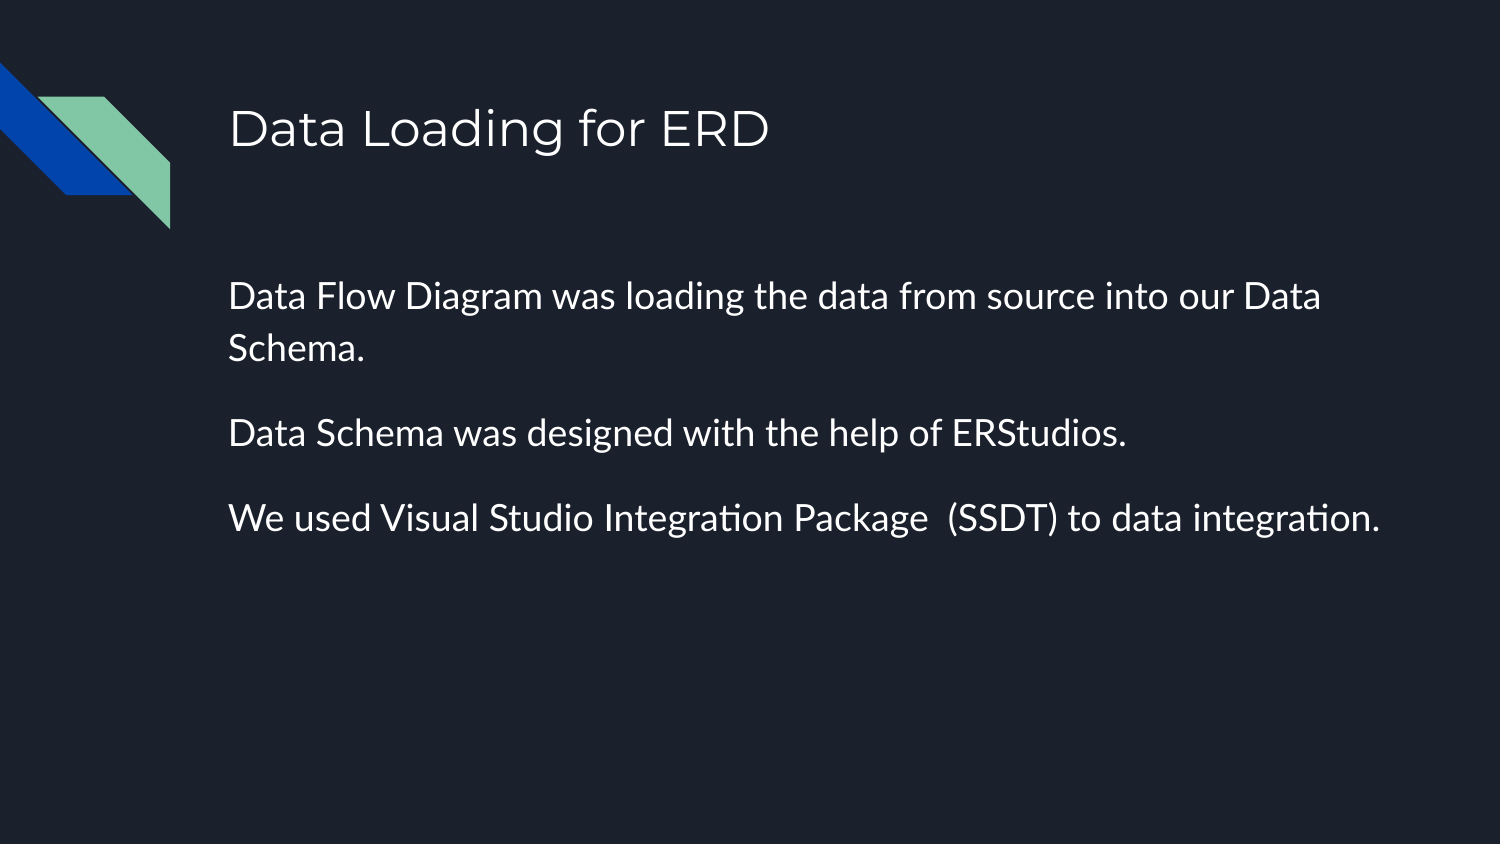

# Data Loading for ERD
Data Flow Diagram was loading the data from source into our Data Schema.
Data Schema was designed with the help of ERStudios.
We used Visual Studio Integration Package  (SSDT) to data integration.